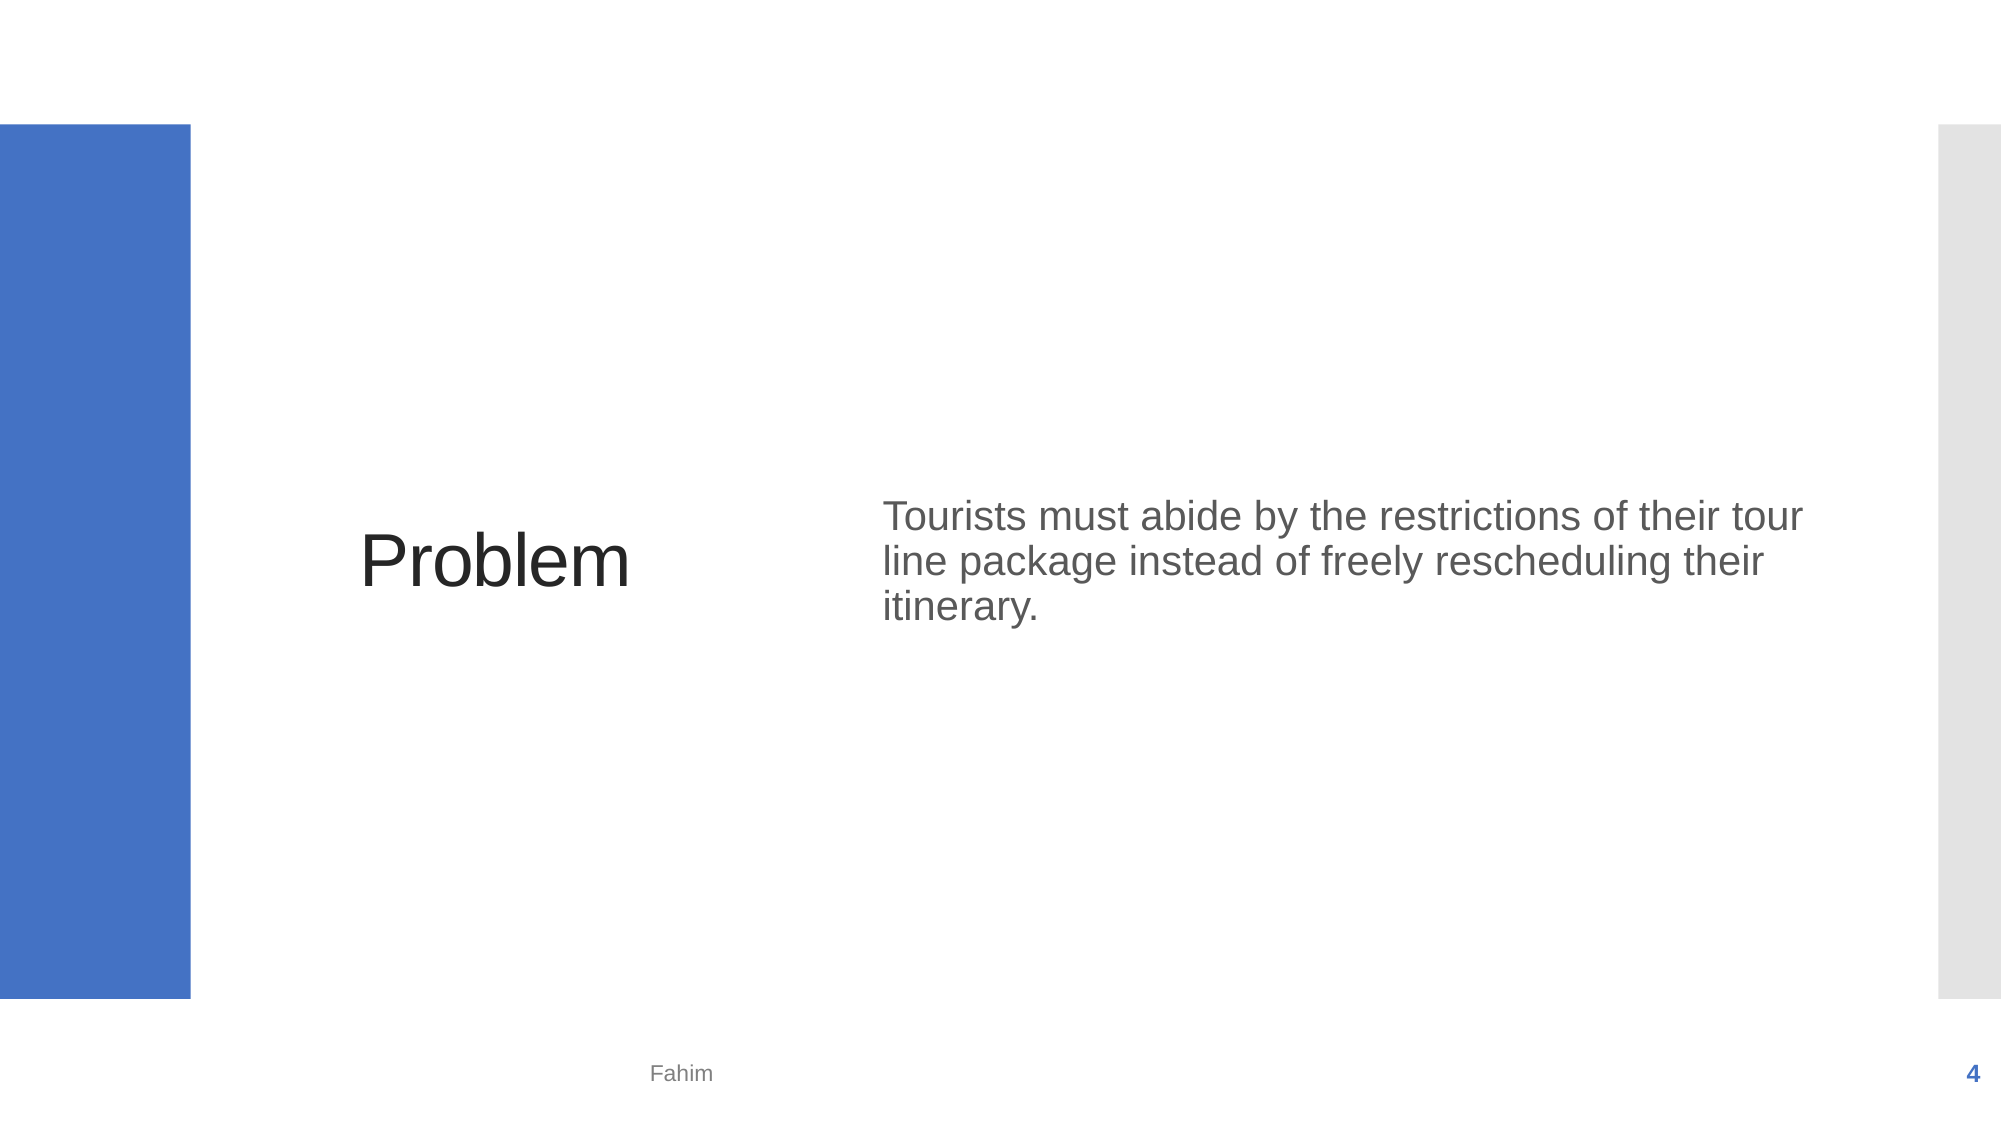

Problem
Tourists must abide by the restrictions of their tour line package instead of freely rescheduling their itinerary.
Fahim
4